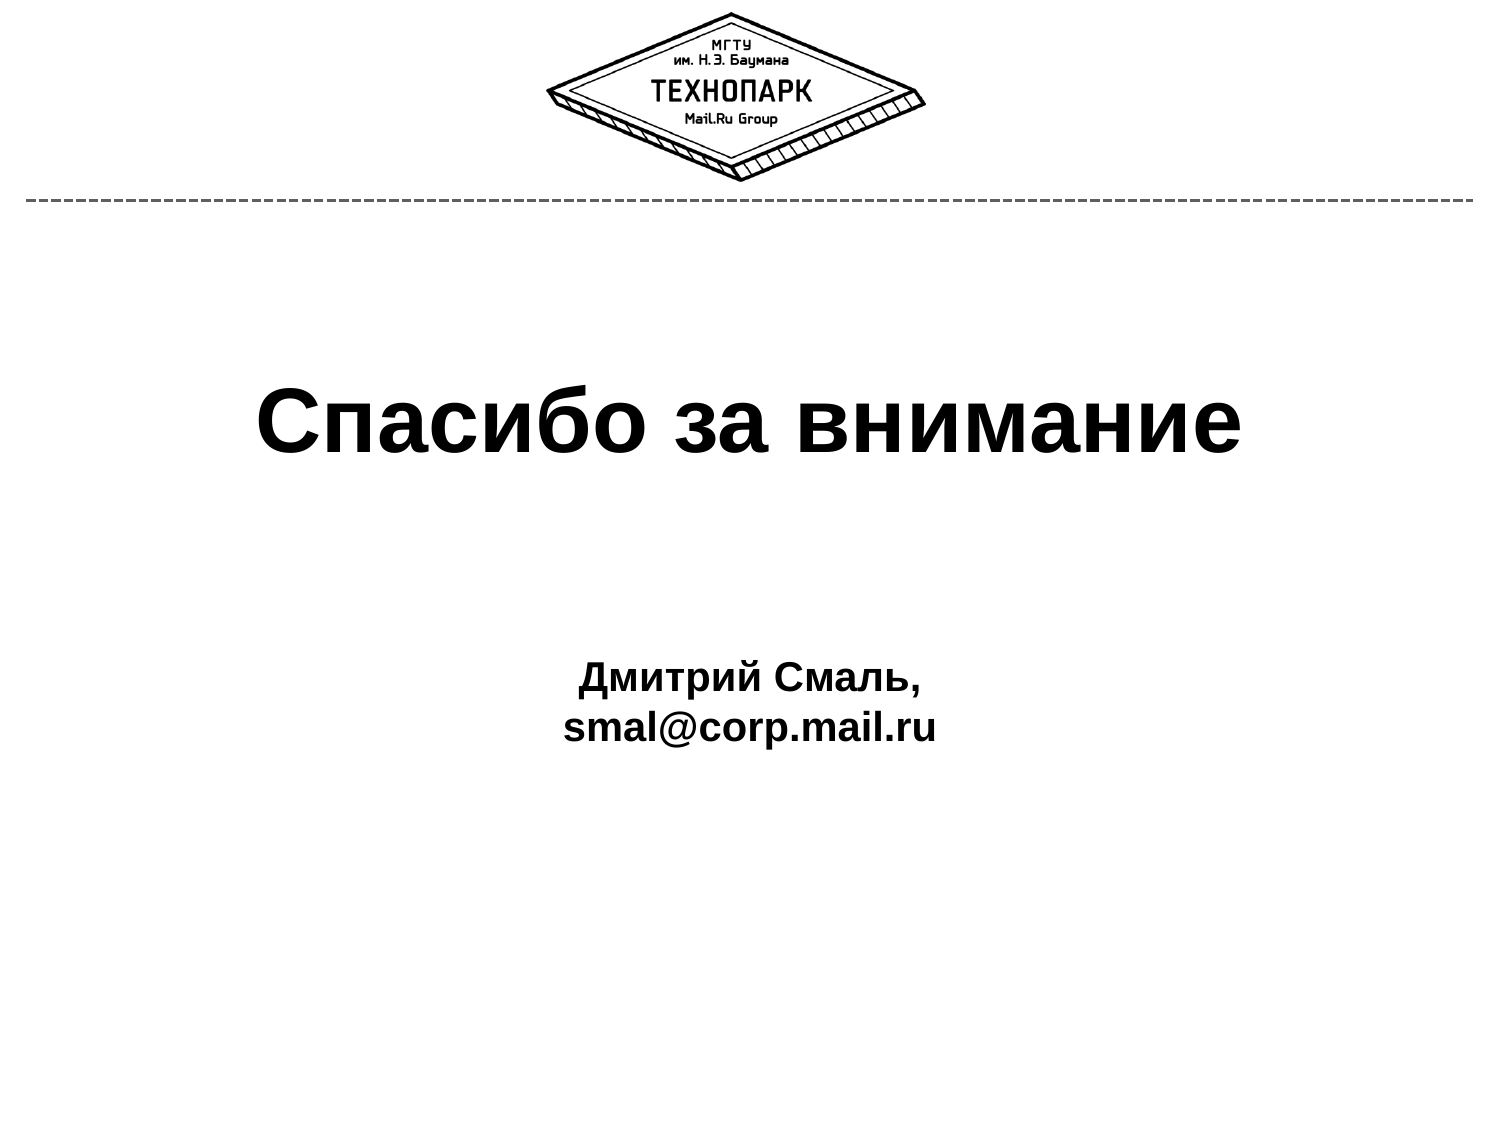

# Спасибо за внимание
Дмитрий Смаль, smal@corp.mail.ru